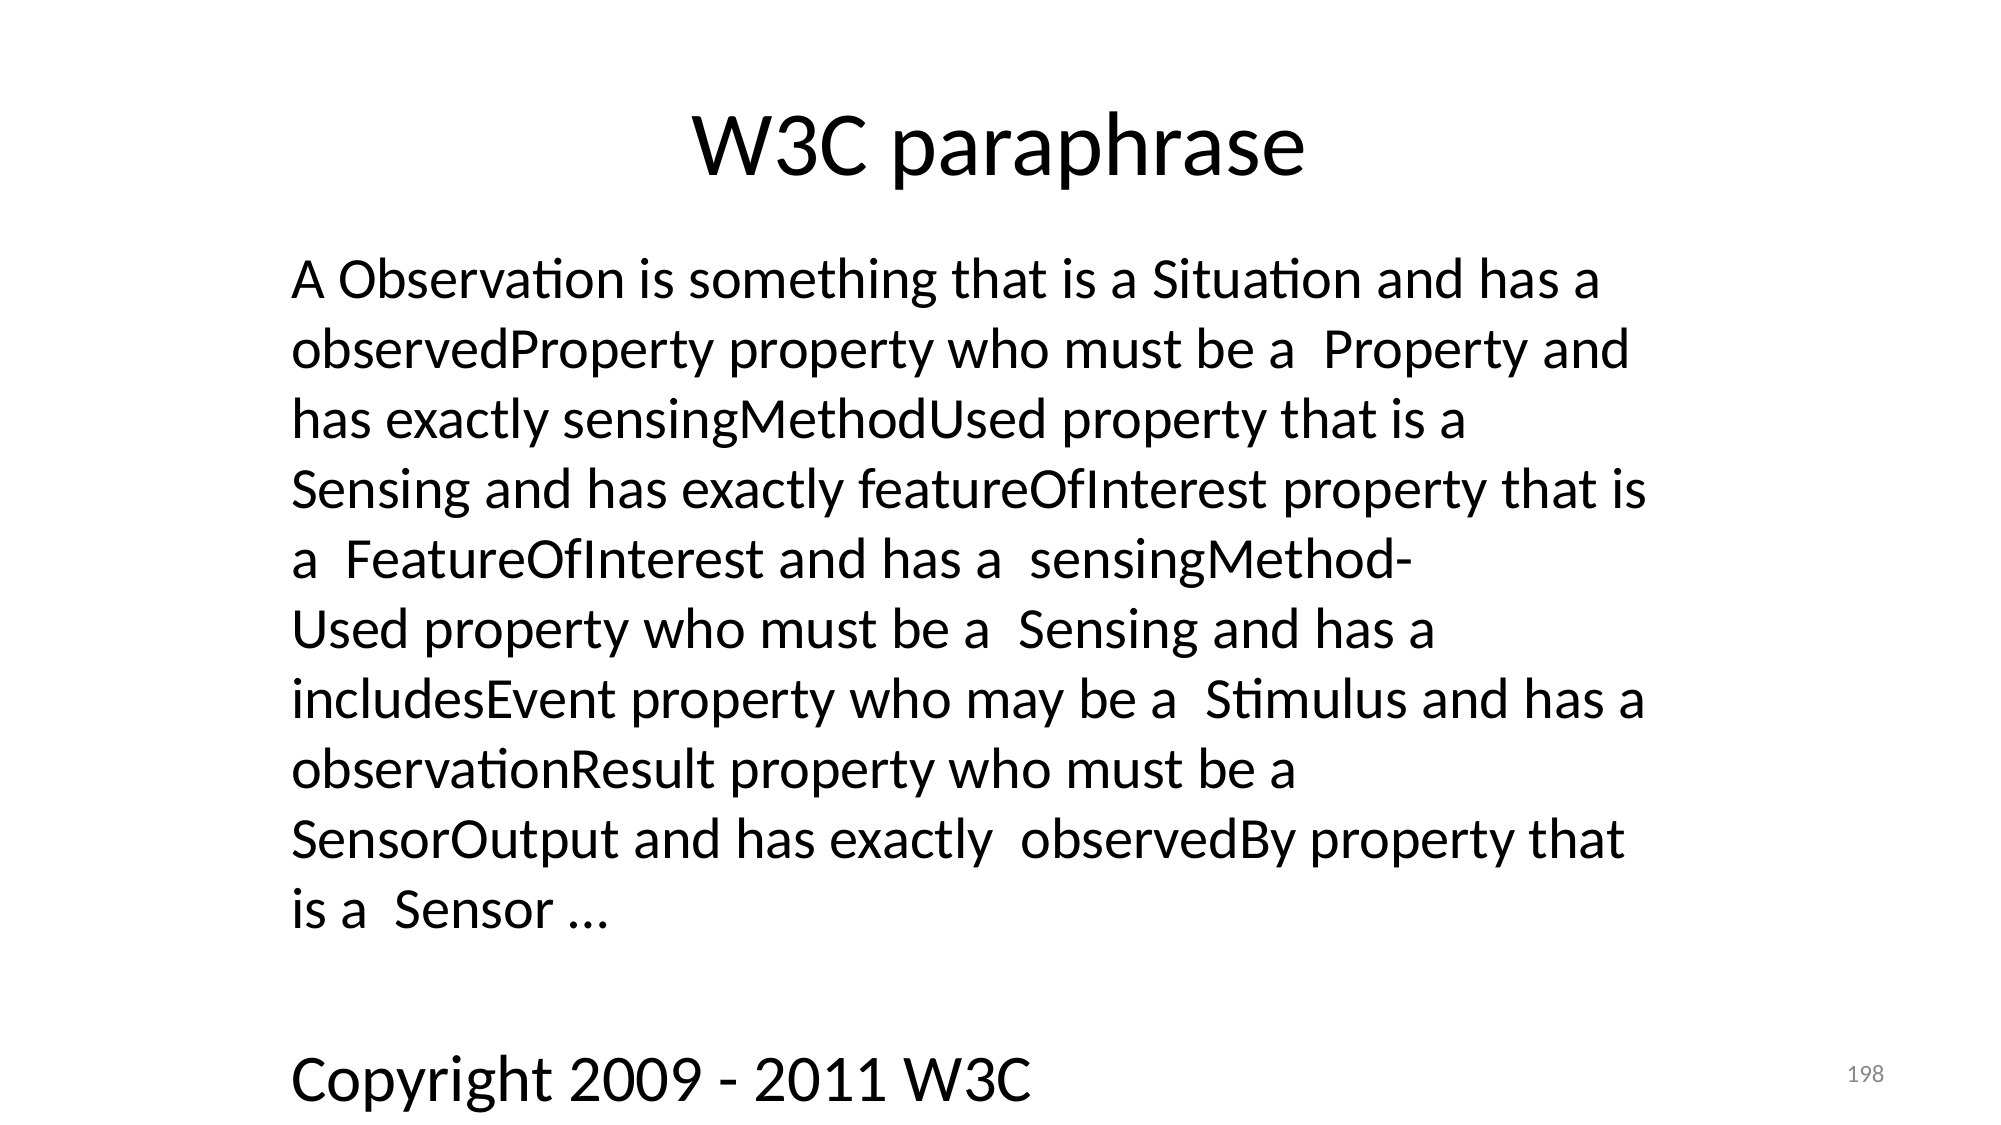

# W3C paraphrase
A Observation is something that is a Situation and has a observedProperty property who must be a  Property and has exactly sensingMethodUsed property that is a  Sensing and has exactly featureOfInterest property that is a  FeatureOfInterest and has a  sensingMethod-Used property who must be a  Sensing and has a includesEvent property who may be a  Stimulus and has a  observationResult property who must be a  SensorOutput and has exactly  observedBy property that is a  Sensor …

Copyright 2009 - 2011 W3C

198